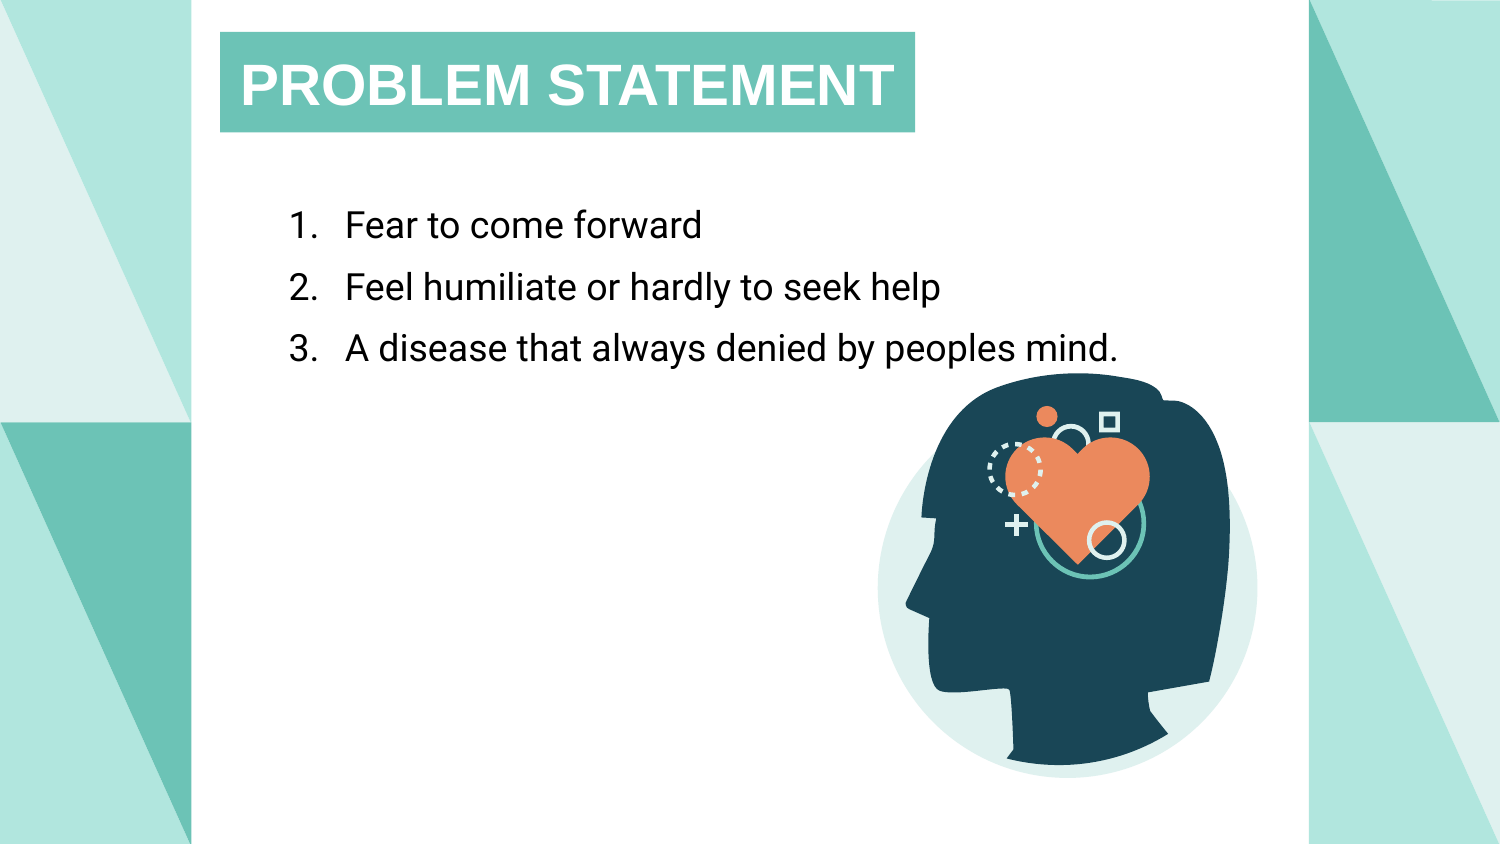

# PROBLEM STATEMENT
Fear to come forward
Feel humiliate or hardly to seek help
A disease that always denied by peoples mind.